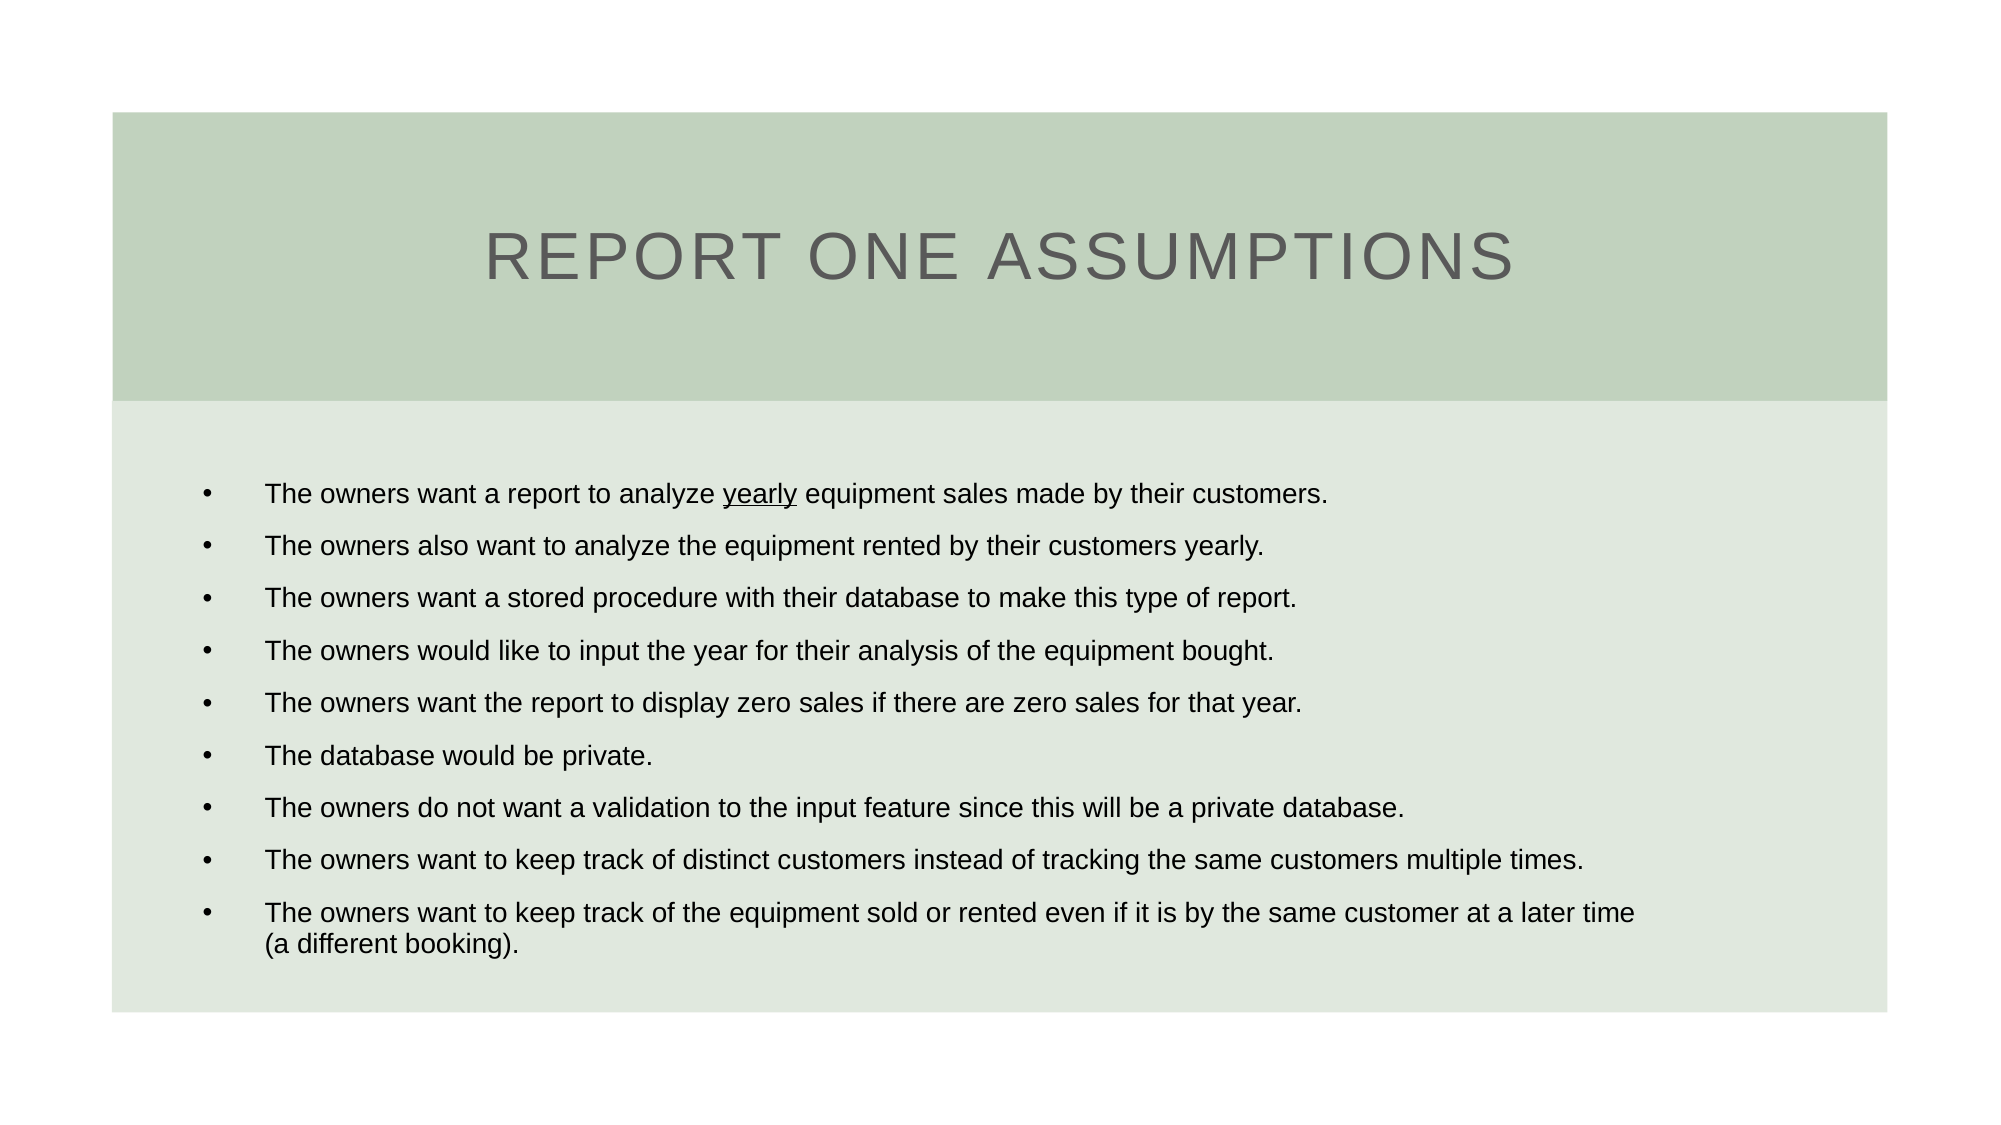

# Report one Assumptions

The owners want a report to analyze yearly equipment sales made by their customers.
The owners also want to analyze the equipment rented by their customers yearly.
The owners want a stored procedure with their database to make this type of report.
The owners would like to input the year for their analysis of the equipment bought.
The owners want the report to display zero sales if there are zero sales for that year.
The database would be private.
The owners do not want a validation to the input feature since this will be a private database.
The owners want to keep track of distinct customers instead of tracking the same customers multiple times.
The owners want to keep track of the equipment sold or rented even if it is by the same customer at a later time (a different booking).